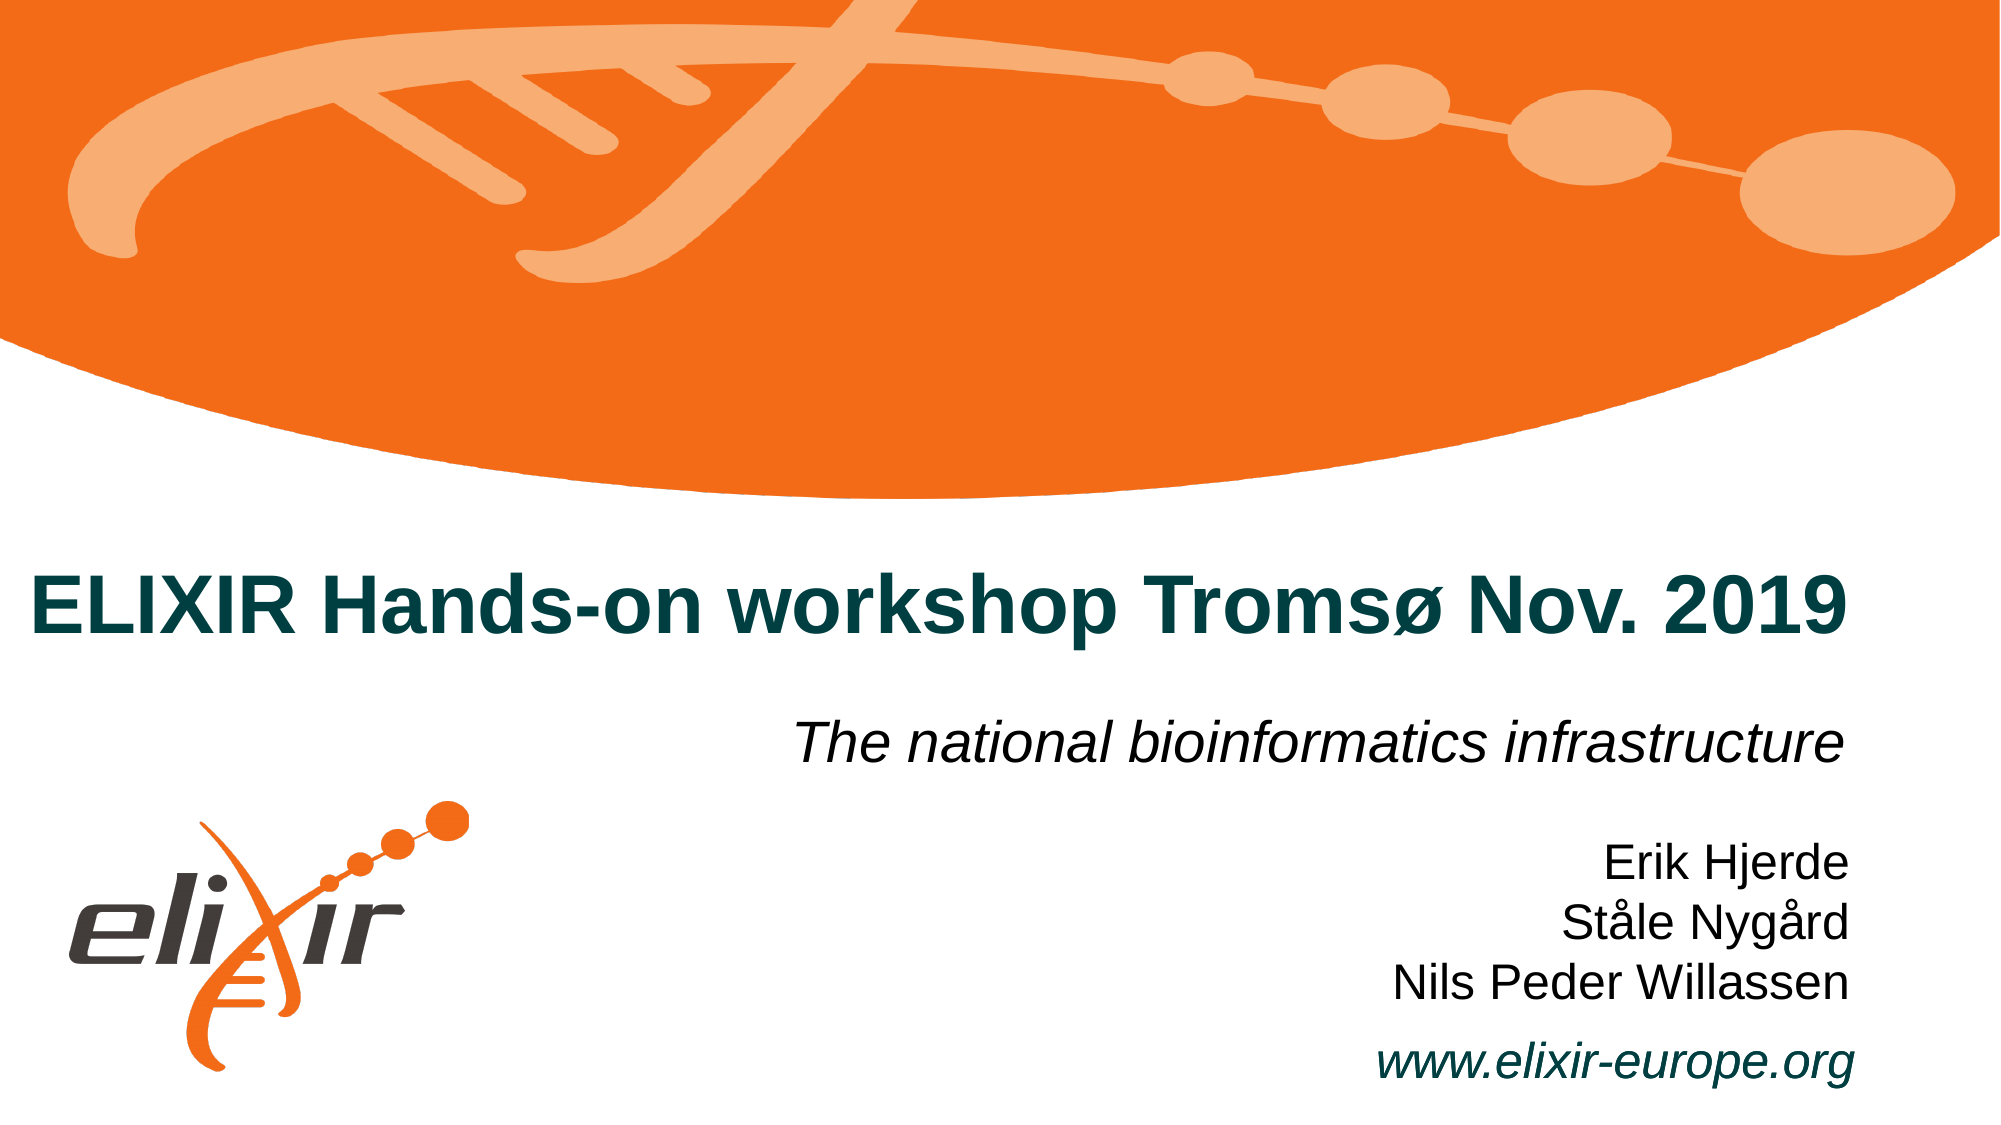

# ELIXIR Hands-on workshop Tromsø Nov. 2019
The national bioinformatics infrastructure
Erik Hjerde
Ståle Nygård
Nils Peder Willassen